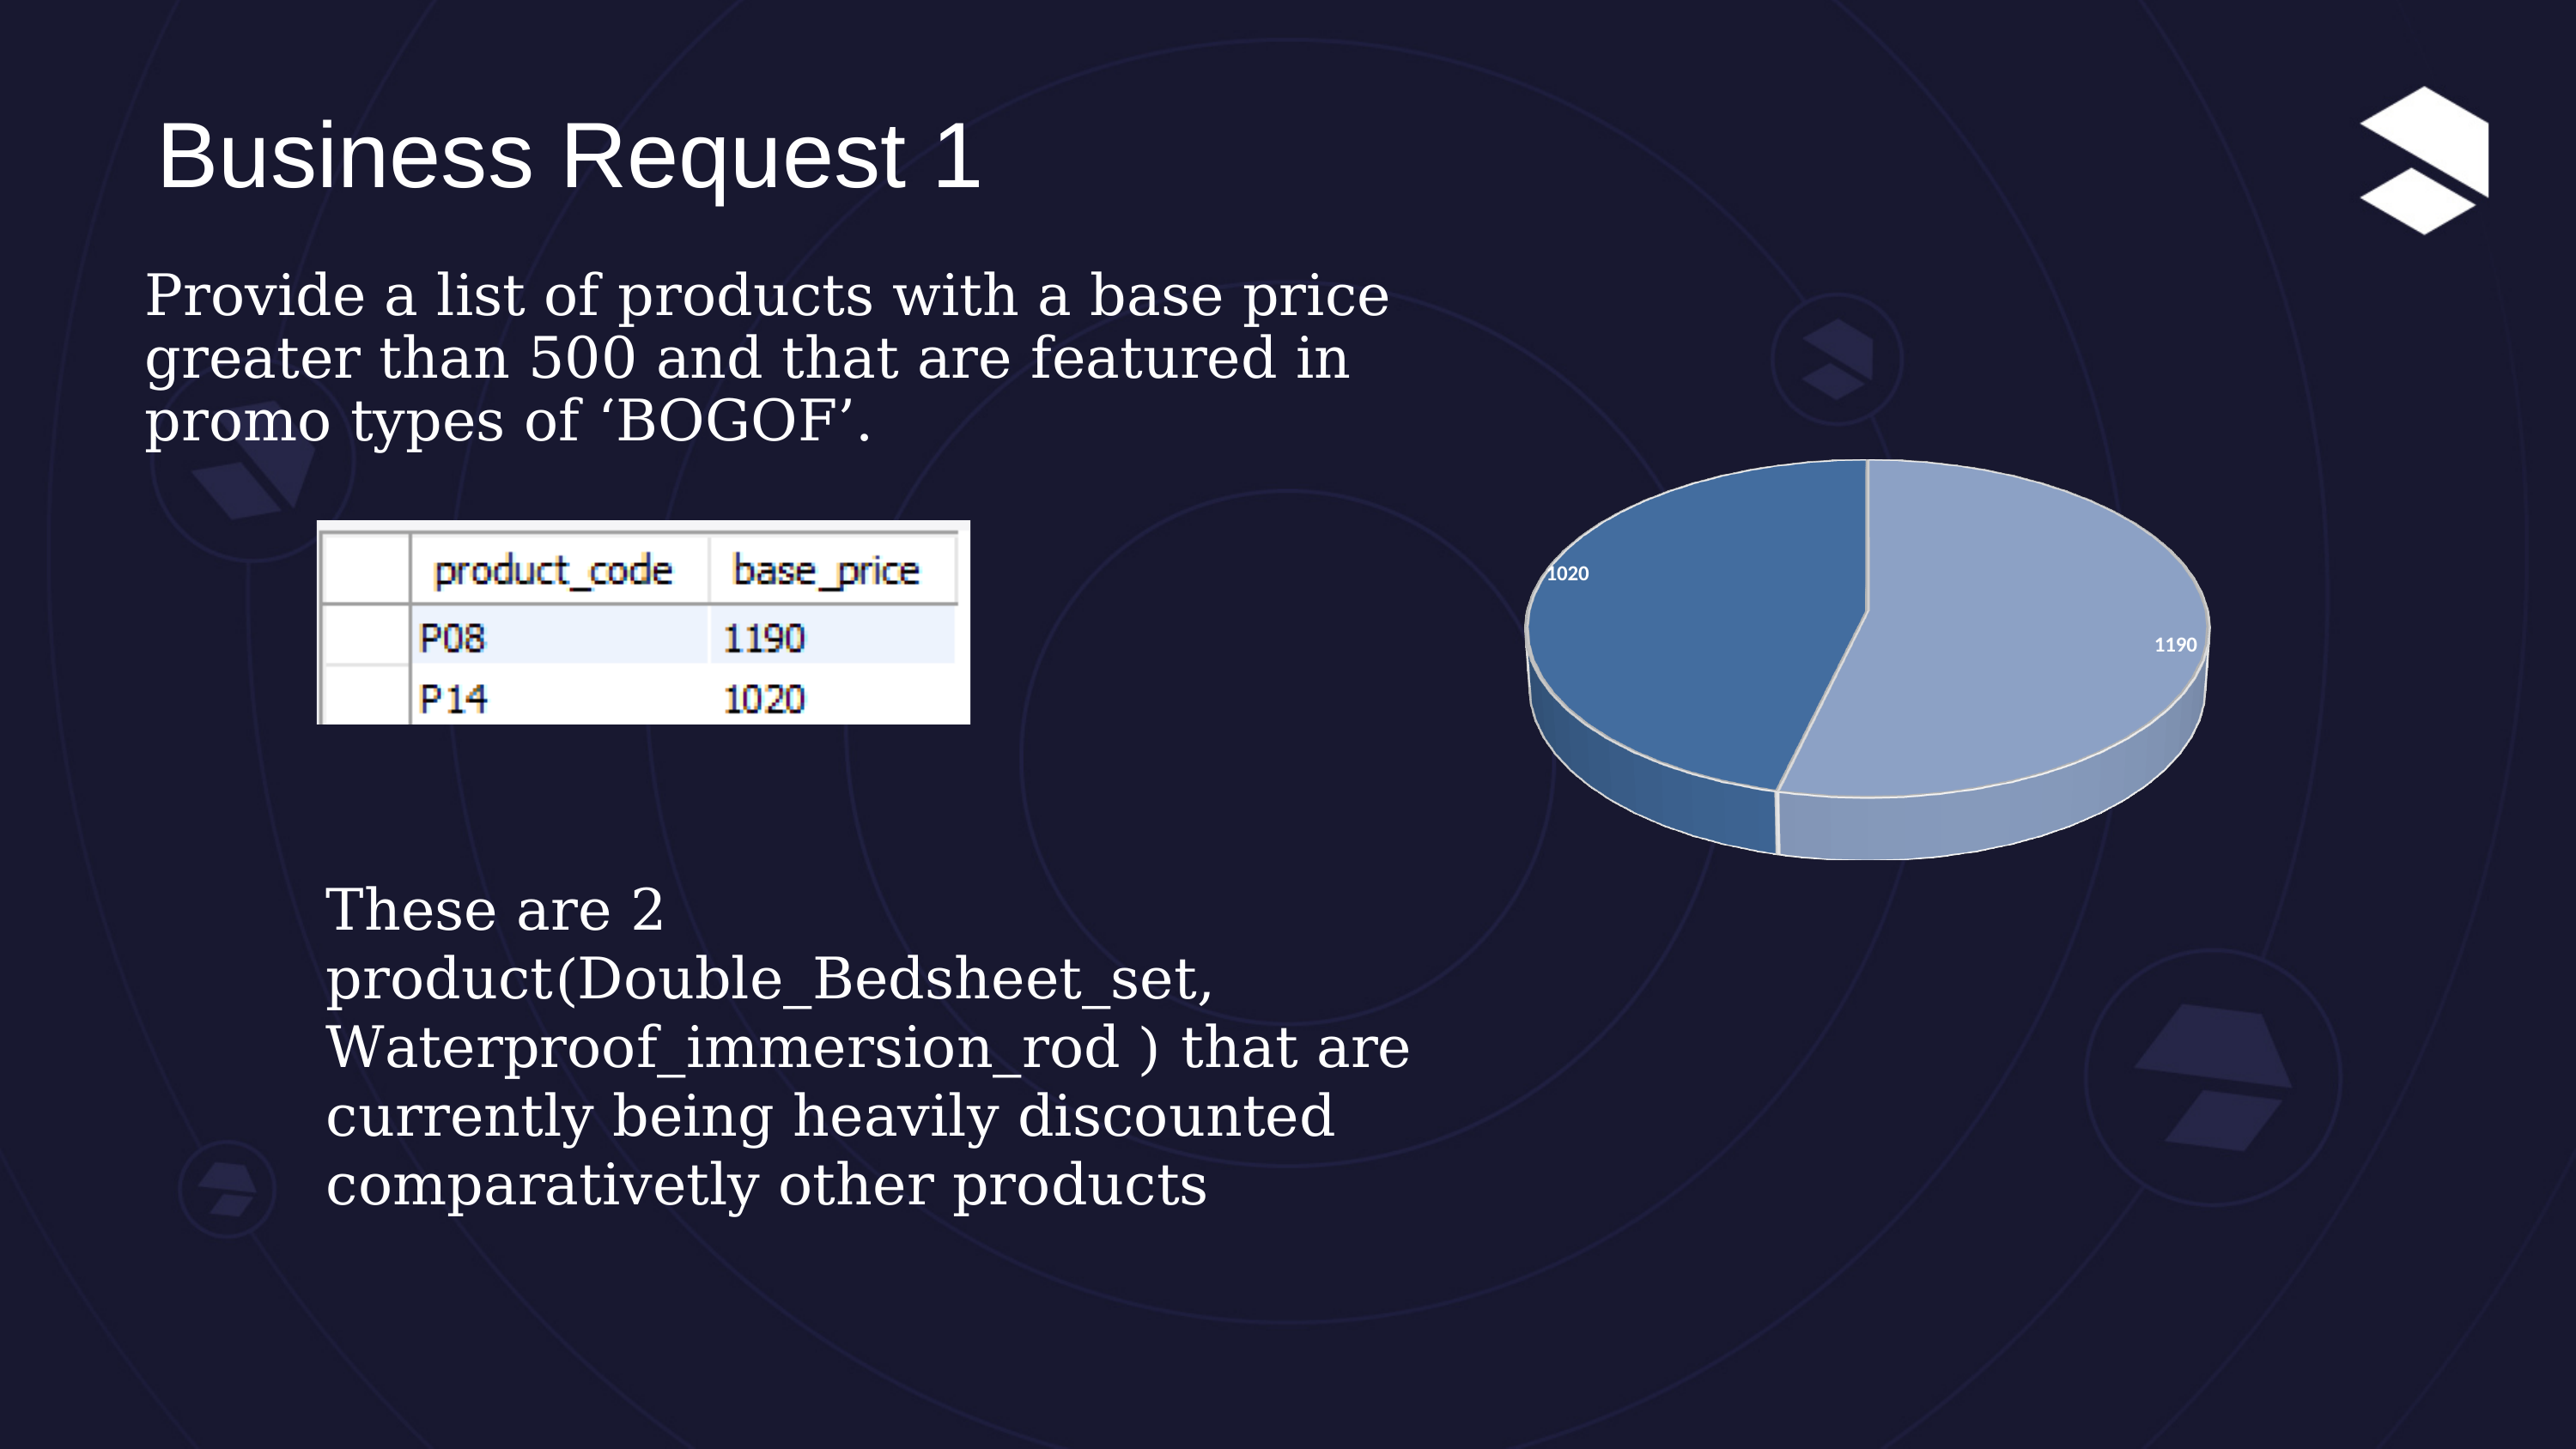

Business Request 1
Provide a list of products with a base price greater than 500 and that are featured in promo types of ‘BOGOF’.

[unsupported chart]

These are 2 product(Double_Bedsheet_set, Waterproof_immersion_rod ) that are currently being heavily discounted comparativetly other products